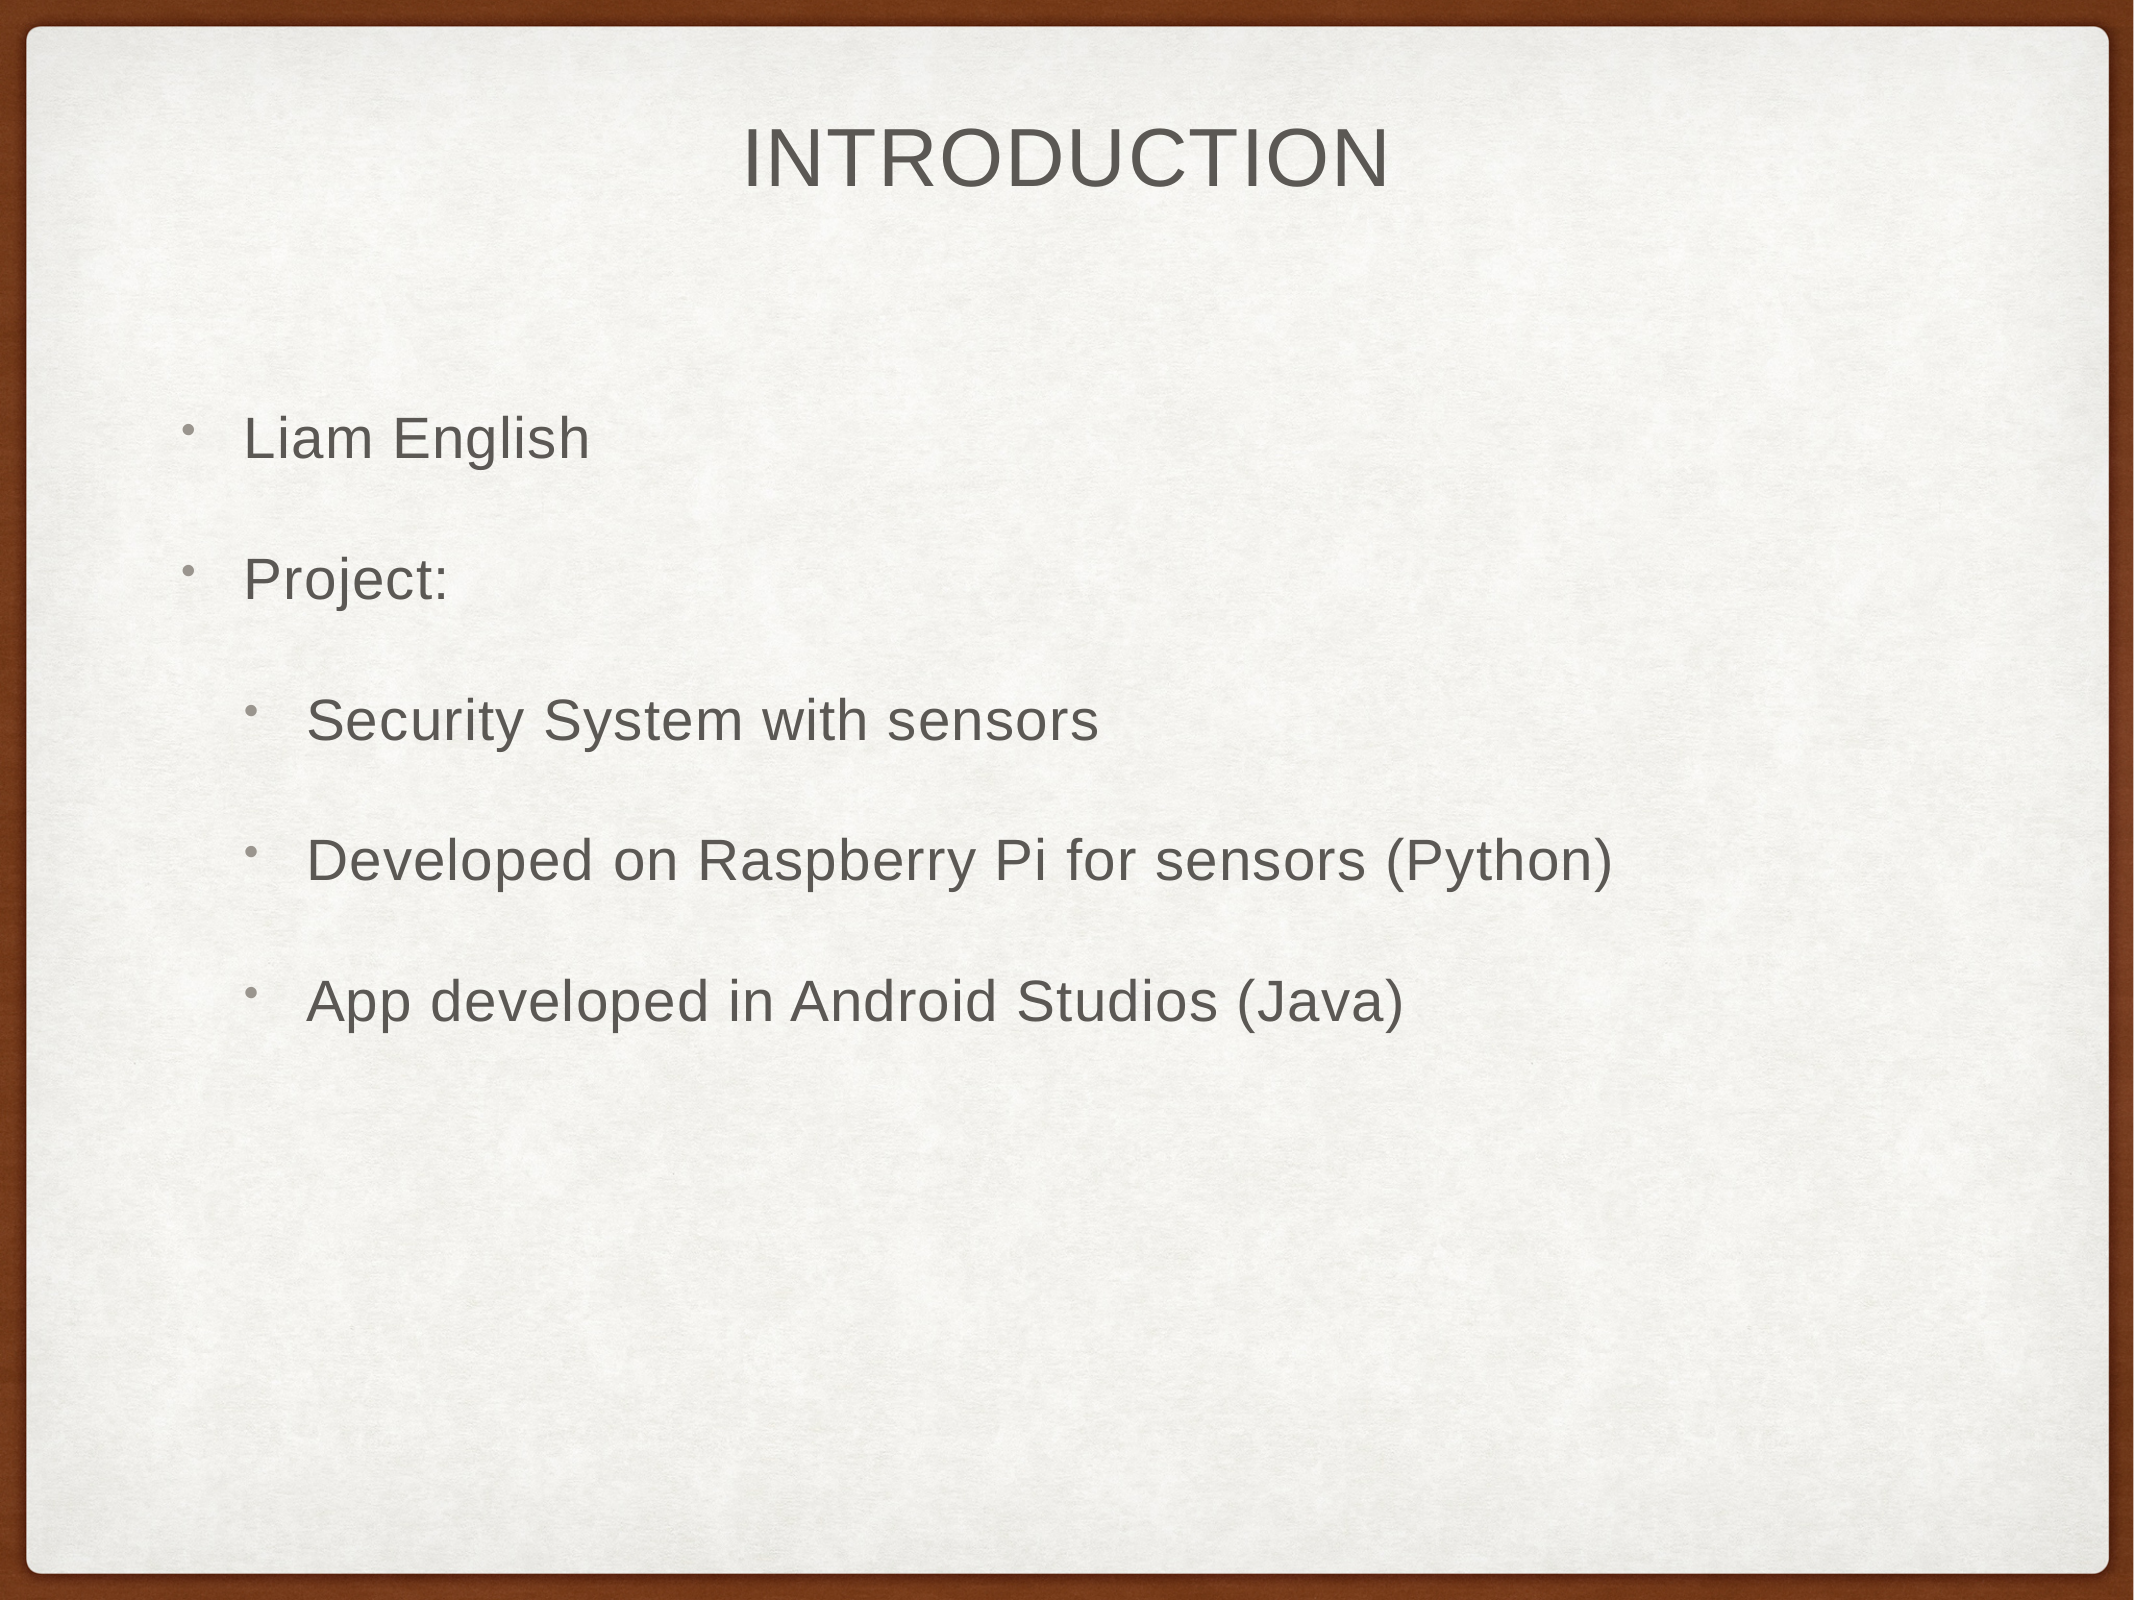

# Introduction

Liam English
Project:
Security System with sensors
Developed on Raspberry Pi for sensors (Python)
App developed in Android Studios (Java)